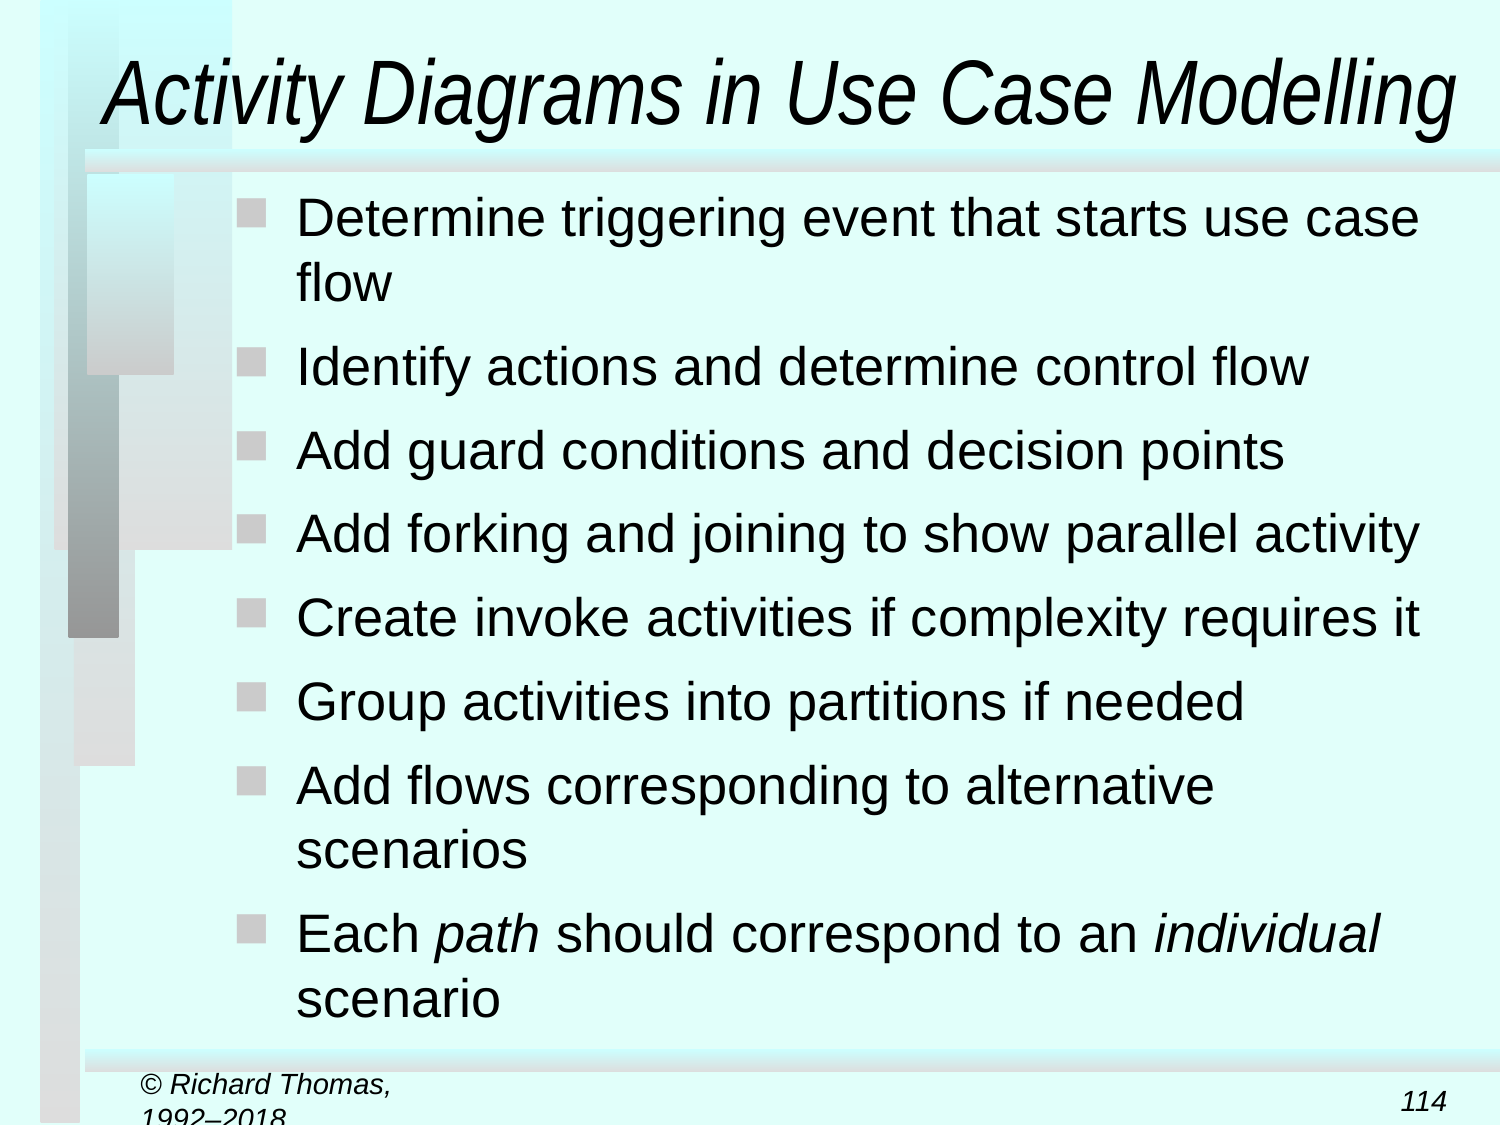

# Activity Diagrams in Use Case Modelling
Determine triggering event that starts use case flow
Identify actions and determine control flow
Add guard conditions and decision points
Add forking and joining to show parallel activity
Create invoke activities if complexity requires it
Group activities into partitions if needed
Add flows corresponding to alternative scenarios
Each path should correspond to an individual scenario

© Richard Thomas, 1992–2018
114